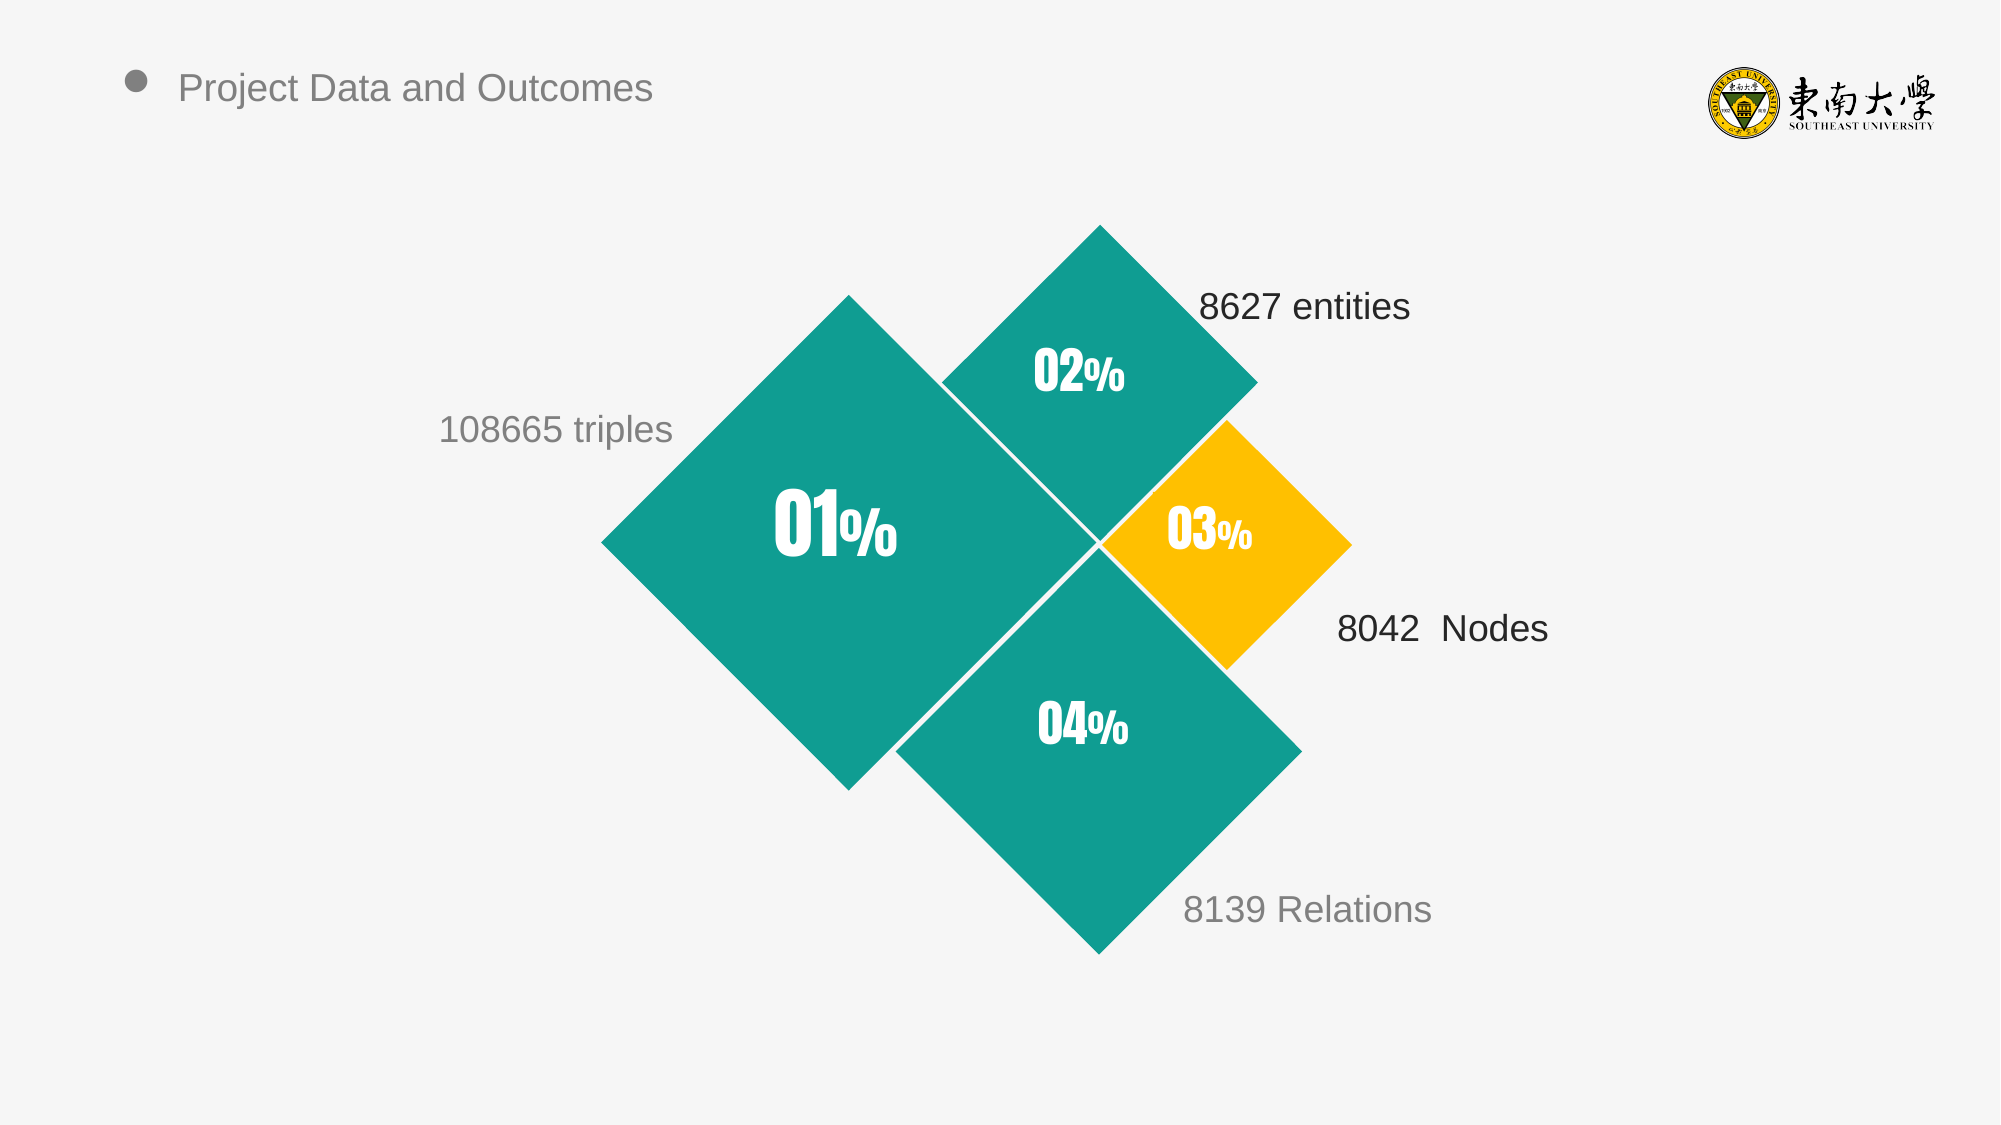

Project Data and Outcomes

02%
8627 entities

01%
108665 triples

03%

04%
8042  Nodes
8139 Relations